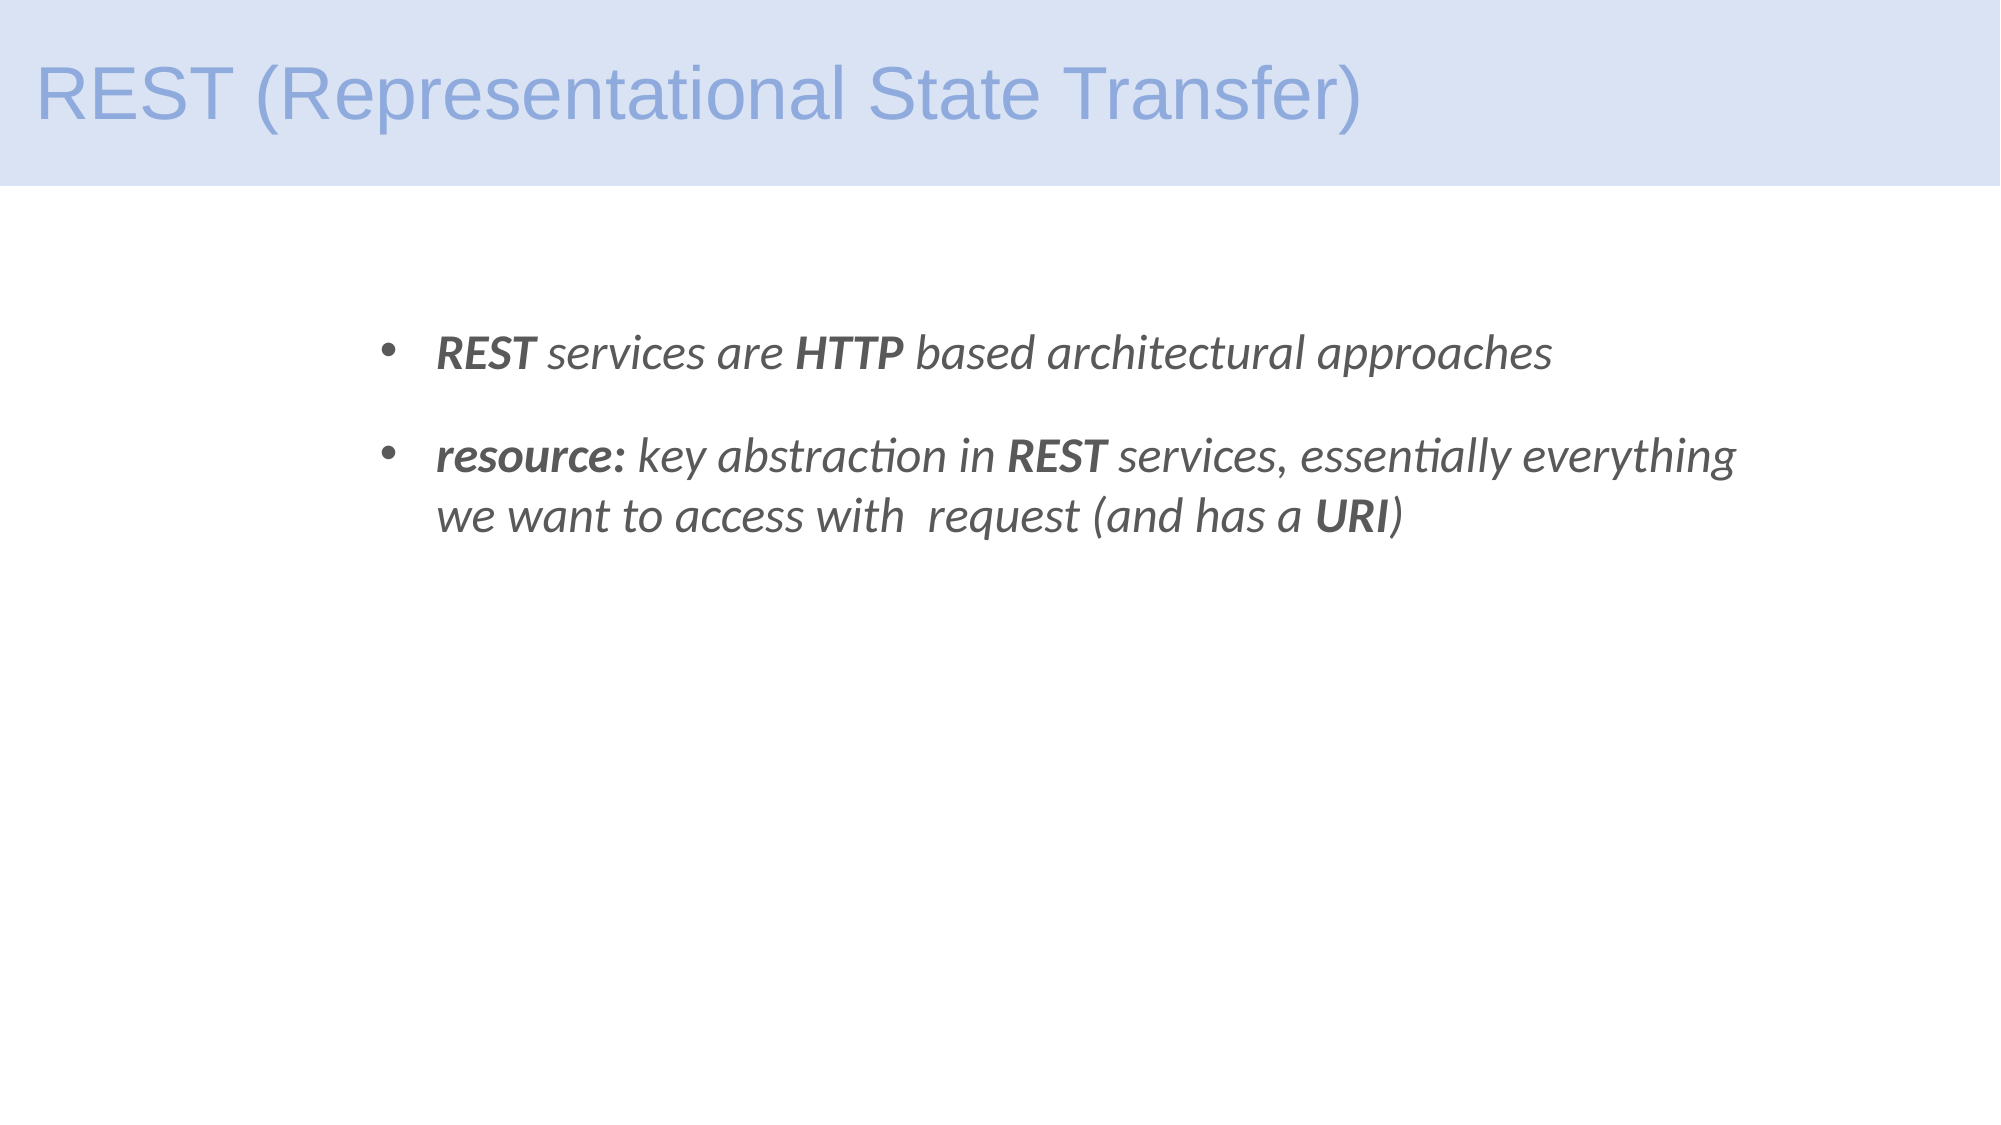

# REST (Representational State Transfer)

REST services are HTTP based architectural approaches
resource: key abstraction in REST services, essentially everything we want to access with  request (and has a URI)